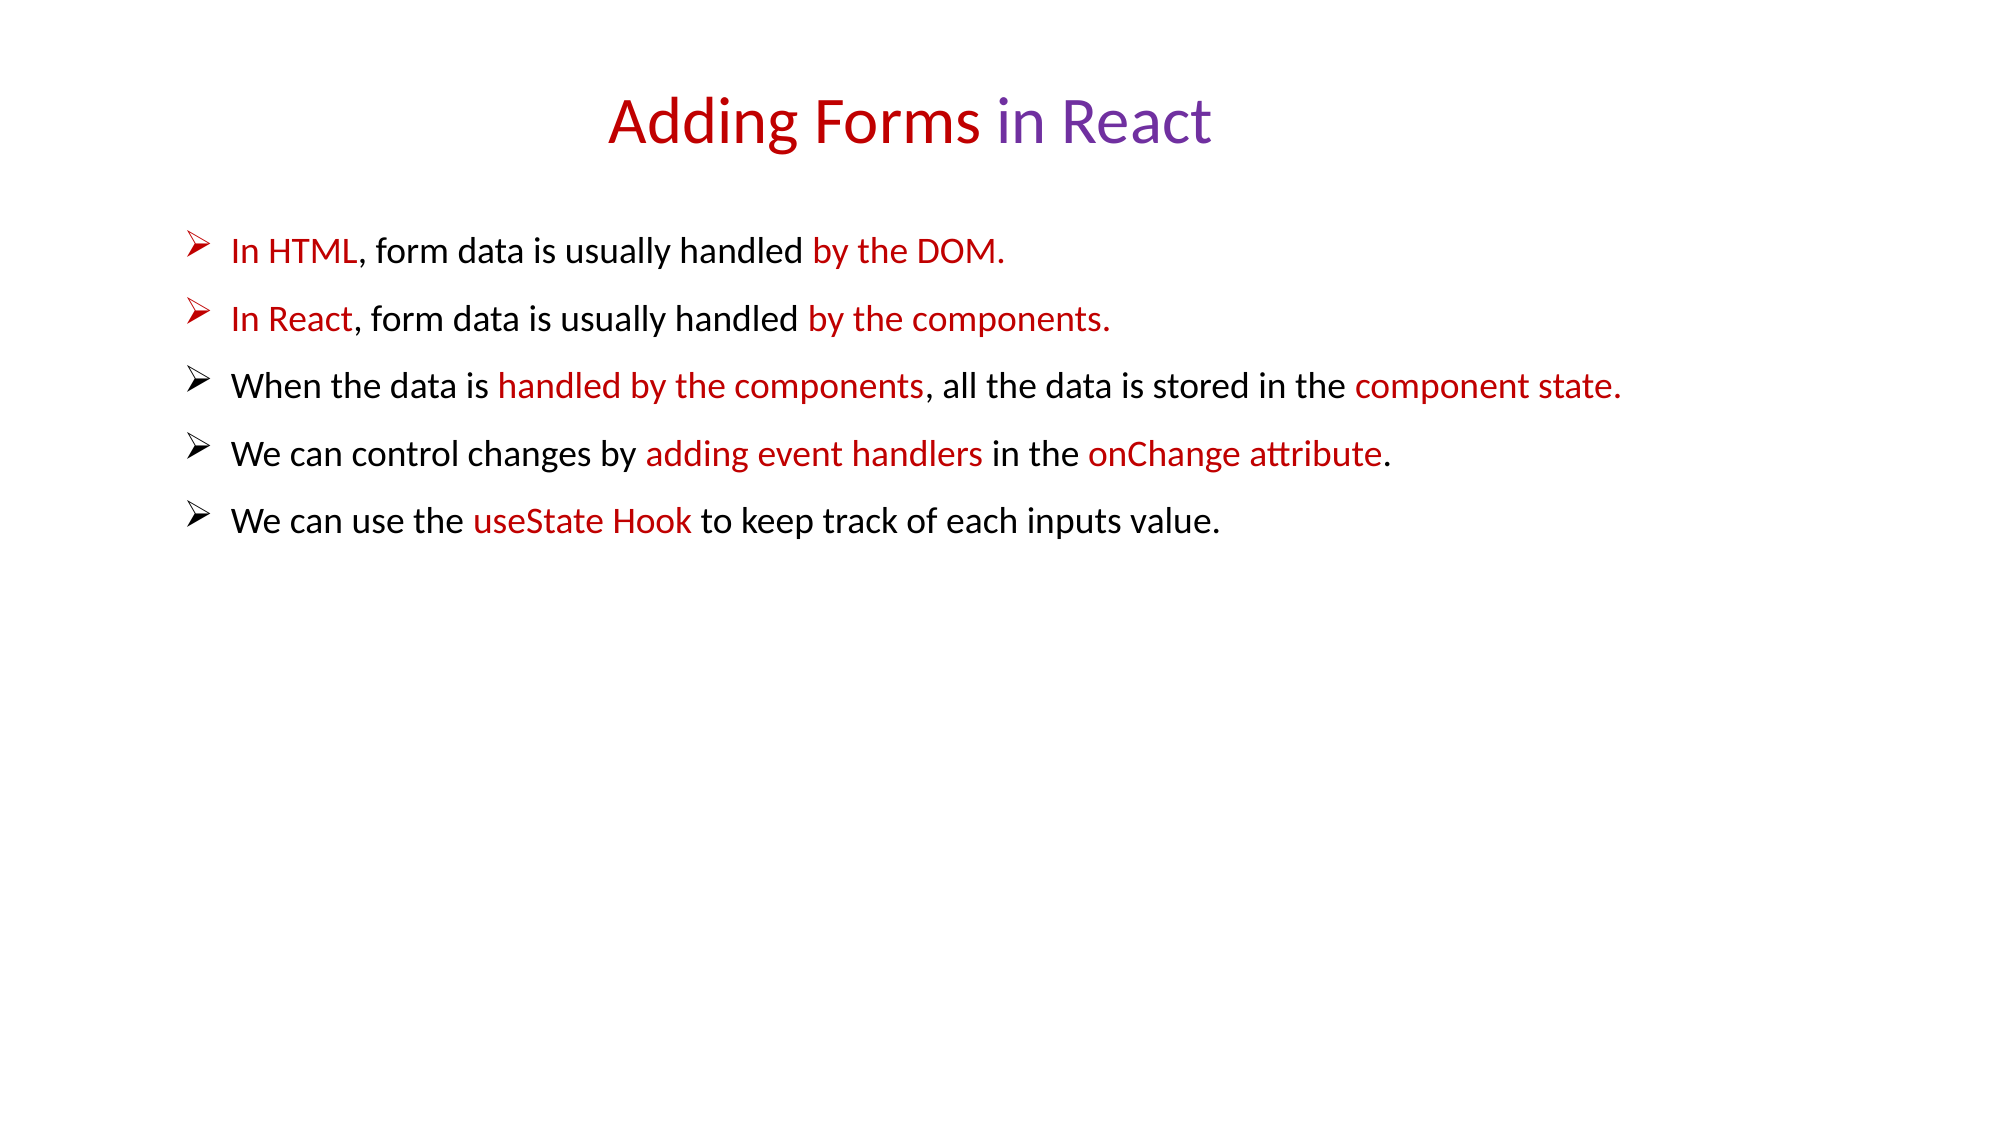

# Adding Forms in React
In HTML, form data is usually handled by the DOM.
In React, form data is usually handled by the components.
When the data is handled by the components, all the data is stored in the component state.
We can control changes by adding event handlers in the onChange attribute.
We can use the useState Hook to keep track of each inputs value.